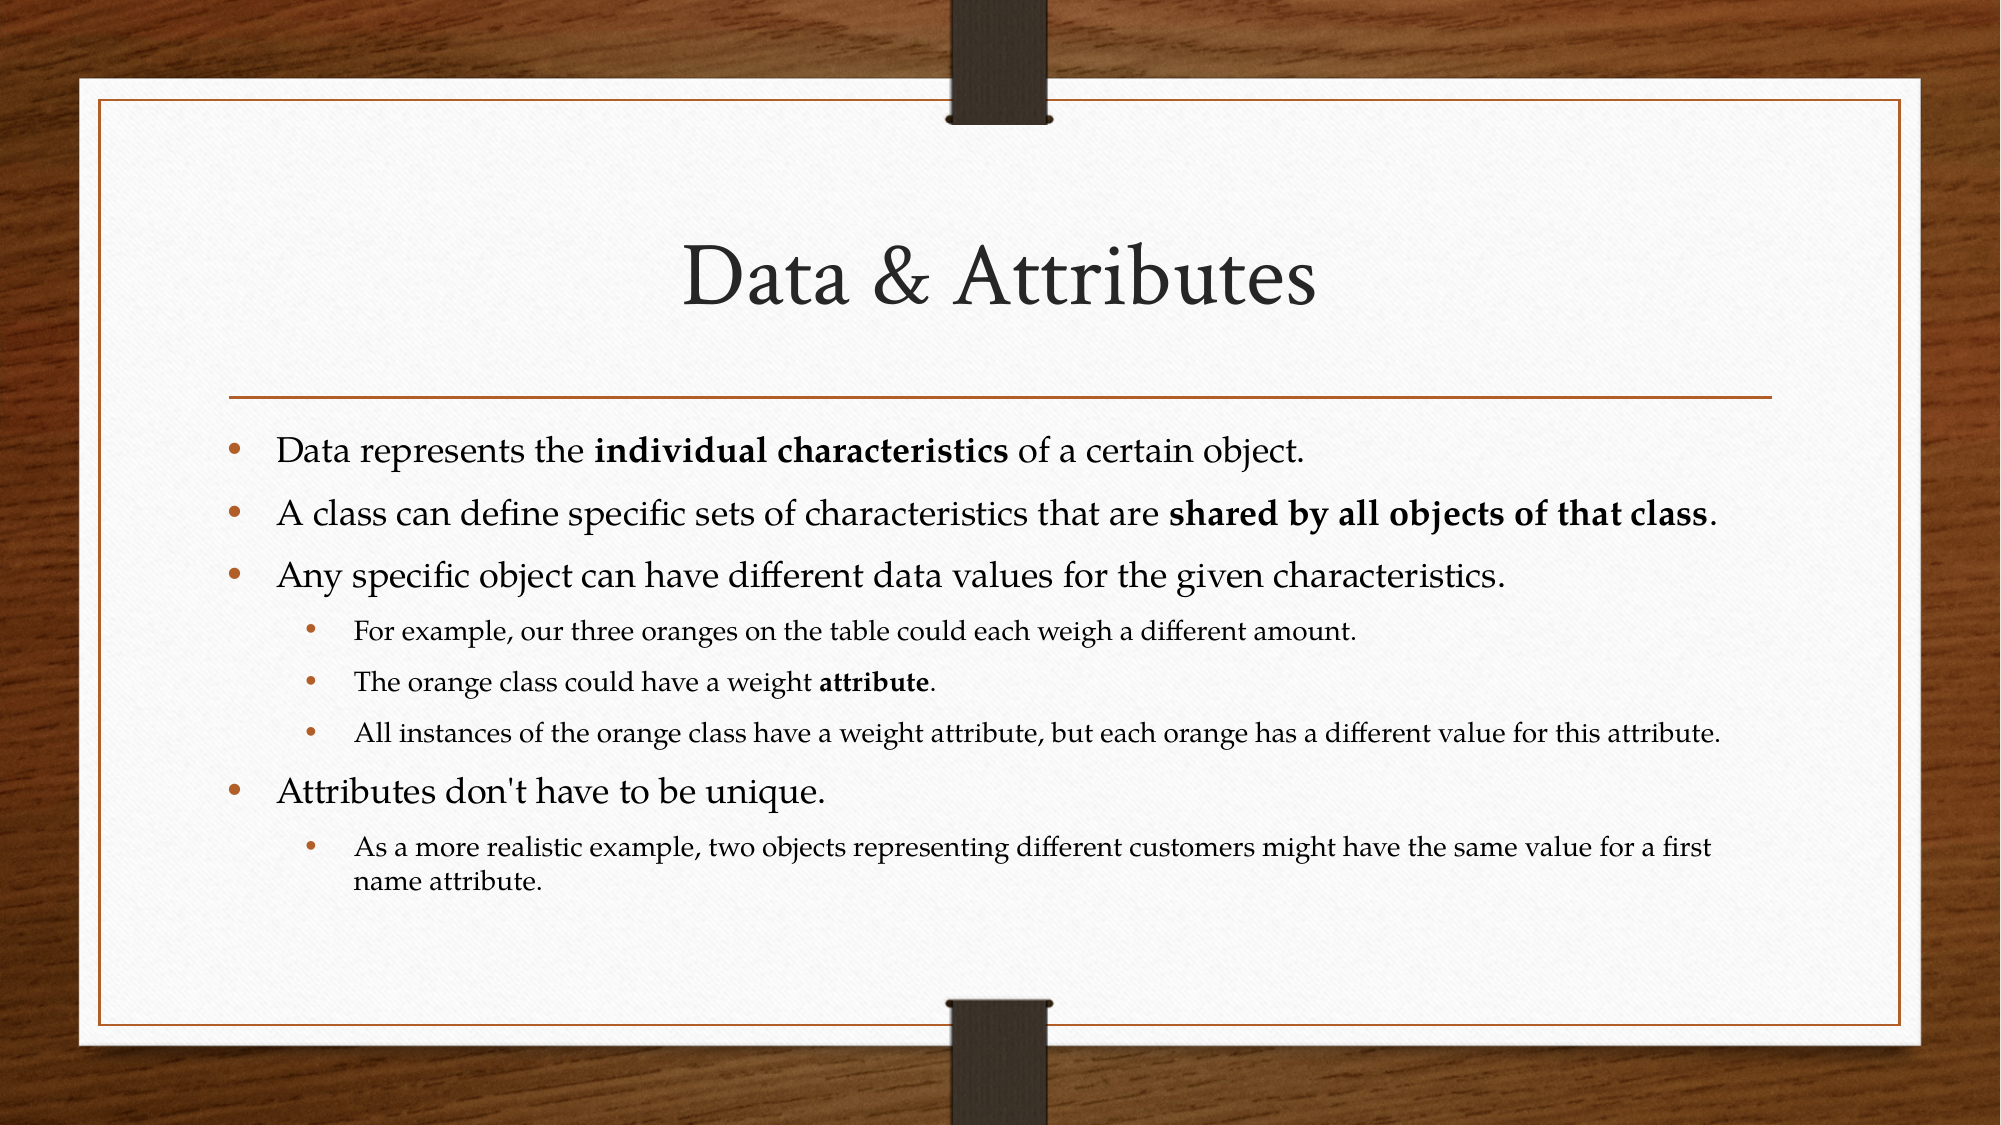

# Data & Attributes
Data represents the individual characteristics of a certain object.
A class can define specific sets of characteristics that are shared by all objects of that class.
Any specific object can have different data values for the given characteristics.
For example, our three oranges on the table could each weigh a different amount.
The orange class could have a weight attribute.
All instances of the orange class have a weight attribute, but each orange has a different value for this attribute.
Attributes don't have to be unique.
As a more realistic example, two objects representing different customers might have the same value for a first name attribute.